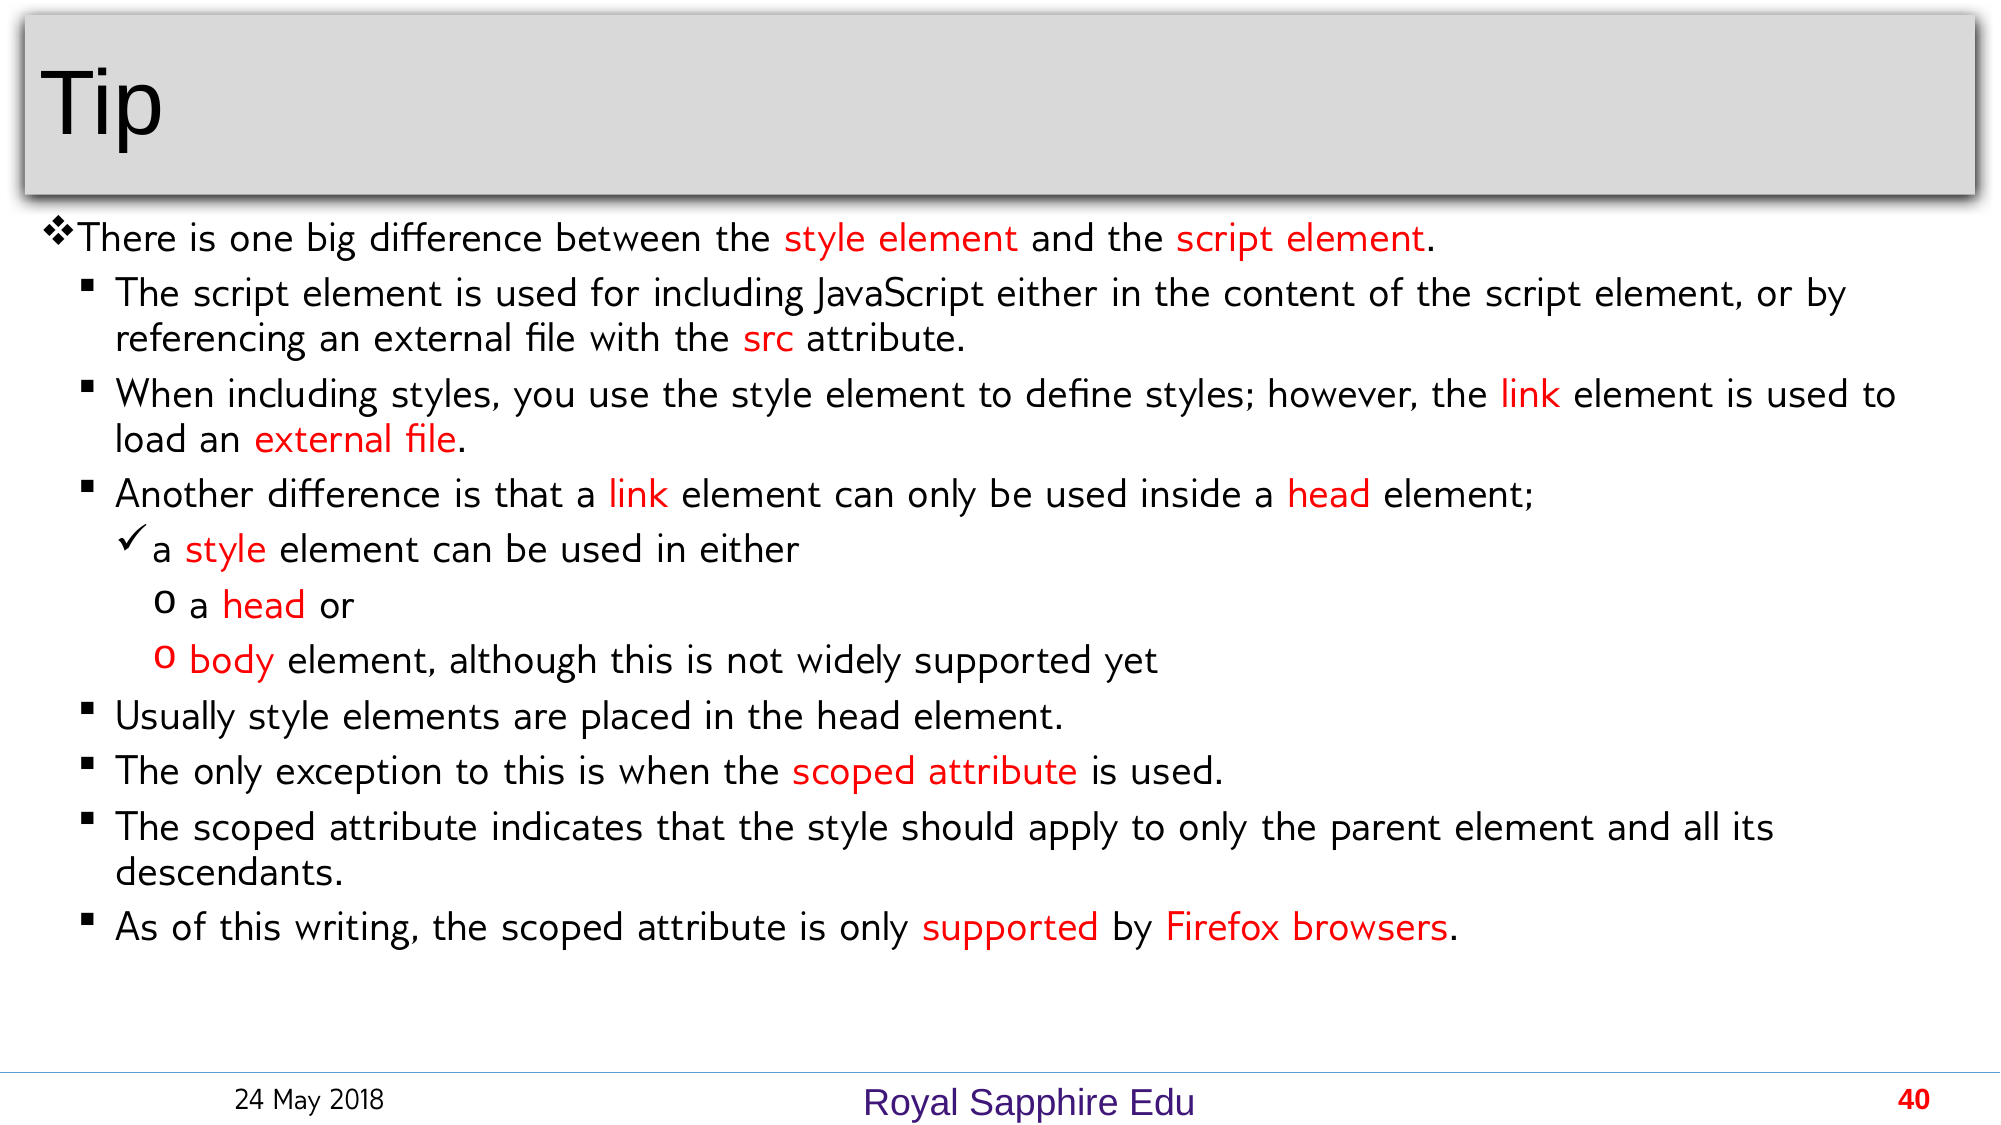

# Tip
There is one big difference between the style element and the script element.
The script element is used for including JavaScript either in the content of the script element, or by referencing an external file with the src attribute.
When including styles, you use the style element to define styles; however, the link element is used to load an external file.
Another difference is that a link element can only be used inside a head element;
a style element can be used in either
a head or
body element, although this is not widely supported yet
Usually style elements are placed in the head element.
The only exception to this is when the scoped attribute is used.
The scoped attribute indicates that the style should apply to only the parent element and all its descendants.
As of this writing, the scoped attribute is only supported by Firefox browsers.
24 May 2018
40